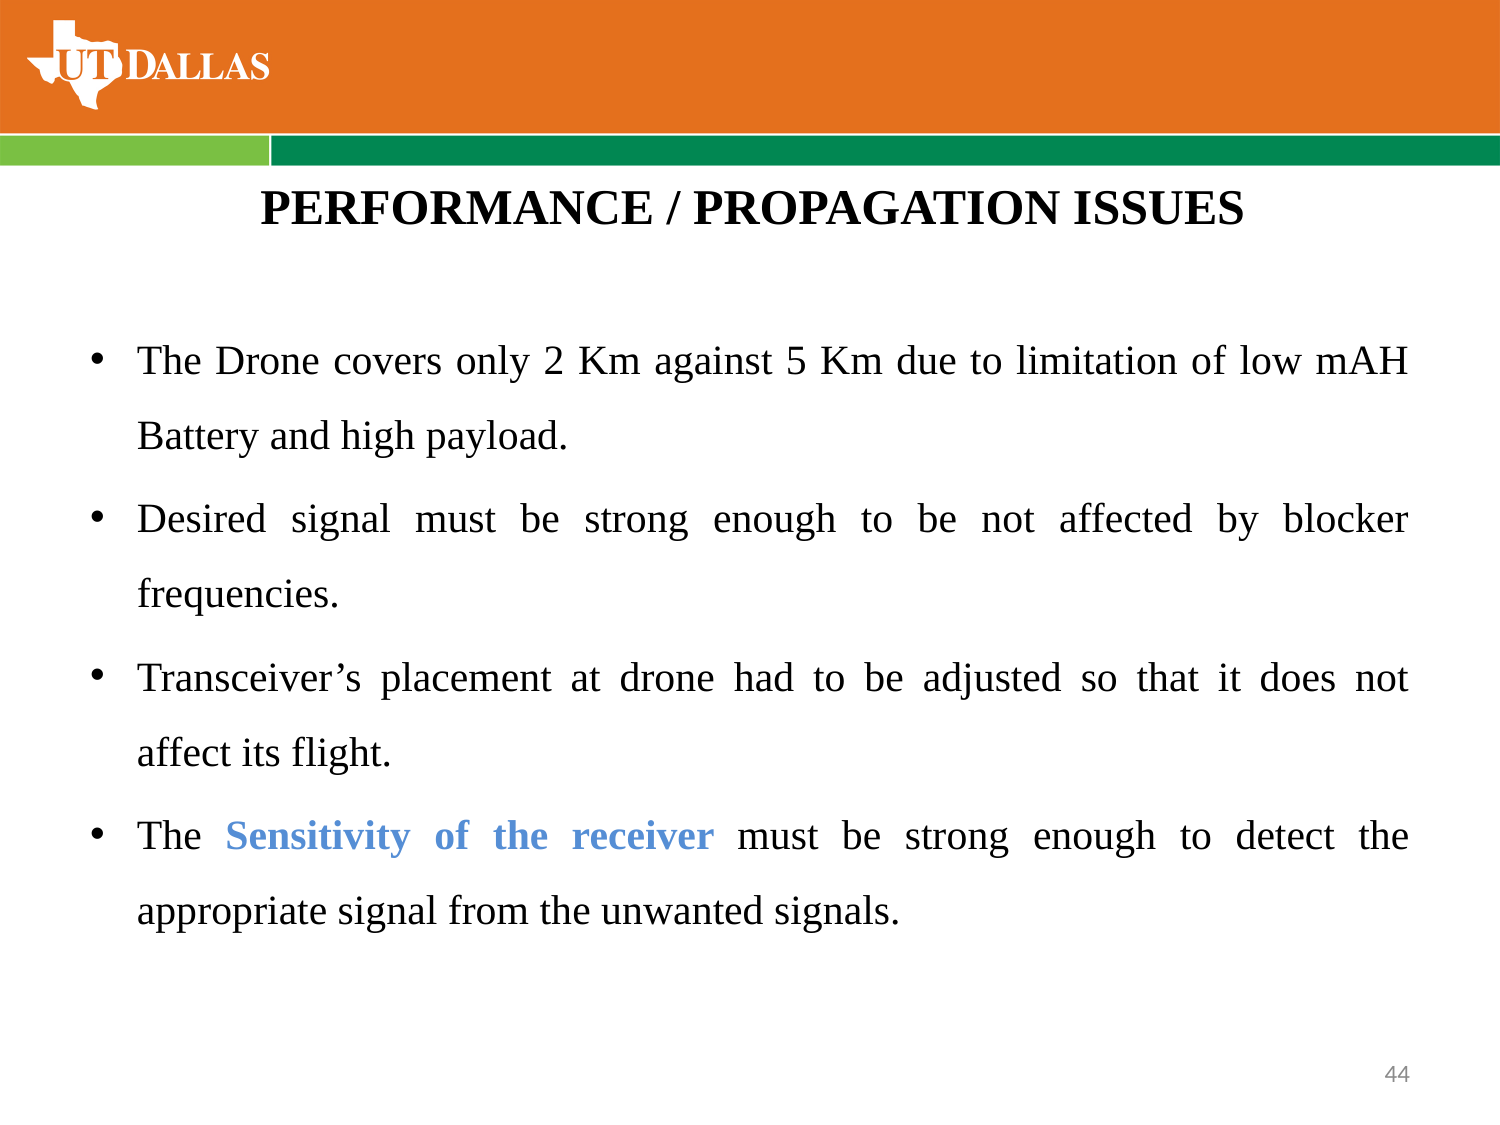

# PERFORMANCE / PROPAGATION ISSUES
The Drone covers only 2 Km against 5 Km due to limitation of low mAH Battery and high payload.
Desired signal must be strong enough to be not affected by blocker frequencies.
Transceiver’s placement at drone had to be adjusted so that it does not affect its flight.
The Sensitivity of the receiver must be strong enough to detect the appropriate signal from the unwanted signals.

44